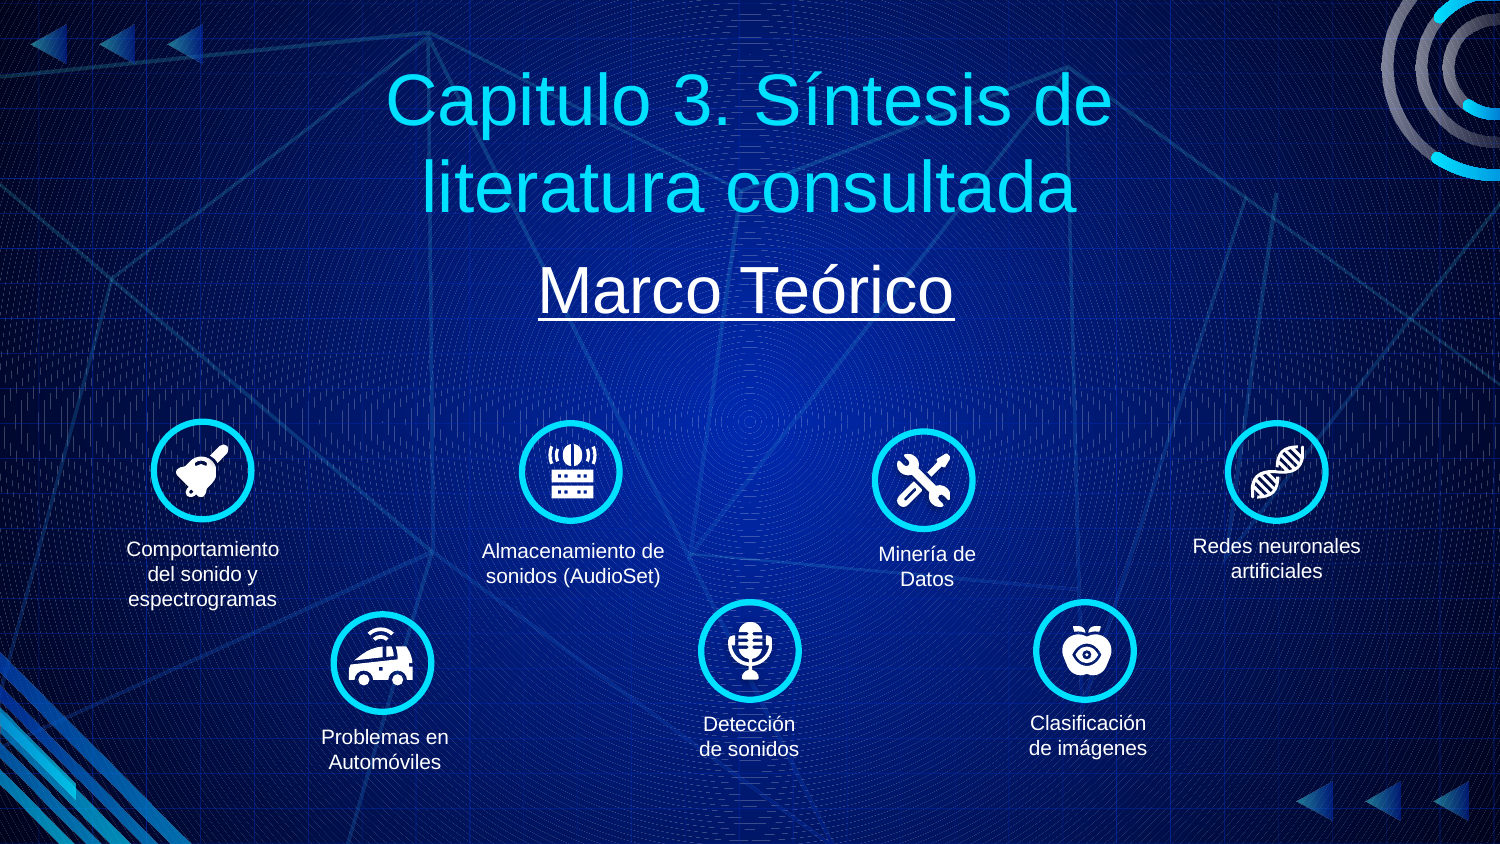

Capitulo 3. Síntesis de literatura consultada
Marco Teórico

Redes neuronales artificiales
Almacenamiento de sonidos (AudioSet)
Comportamiento del sonido y espectrogramas
Minería de Datos

Clasificación de imágenes
Detección de sonidos
Problemas en Automóviles